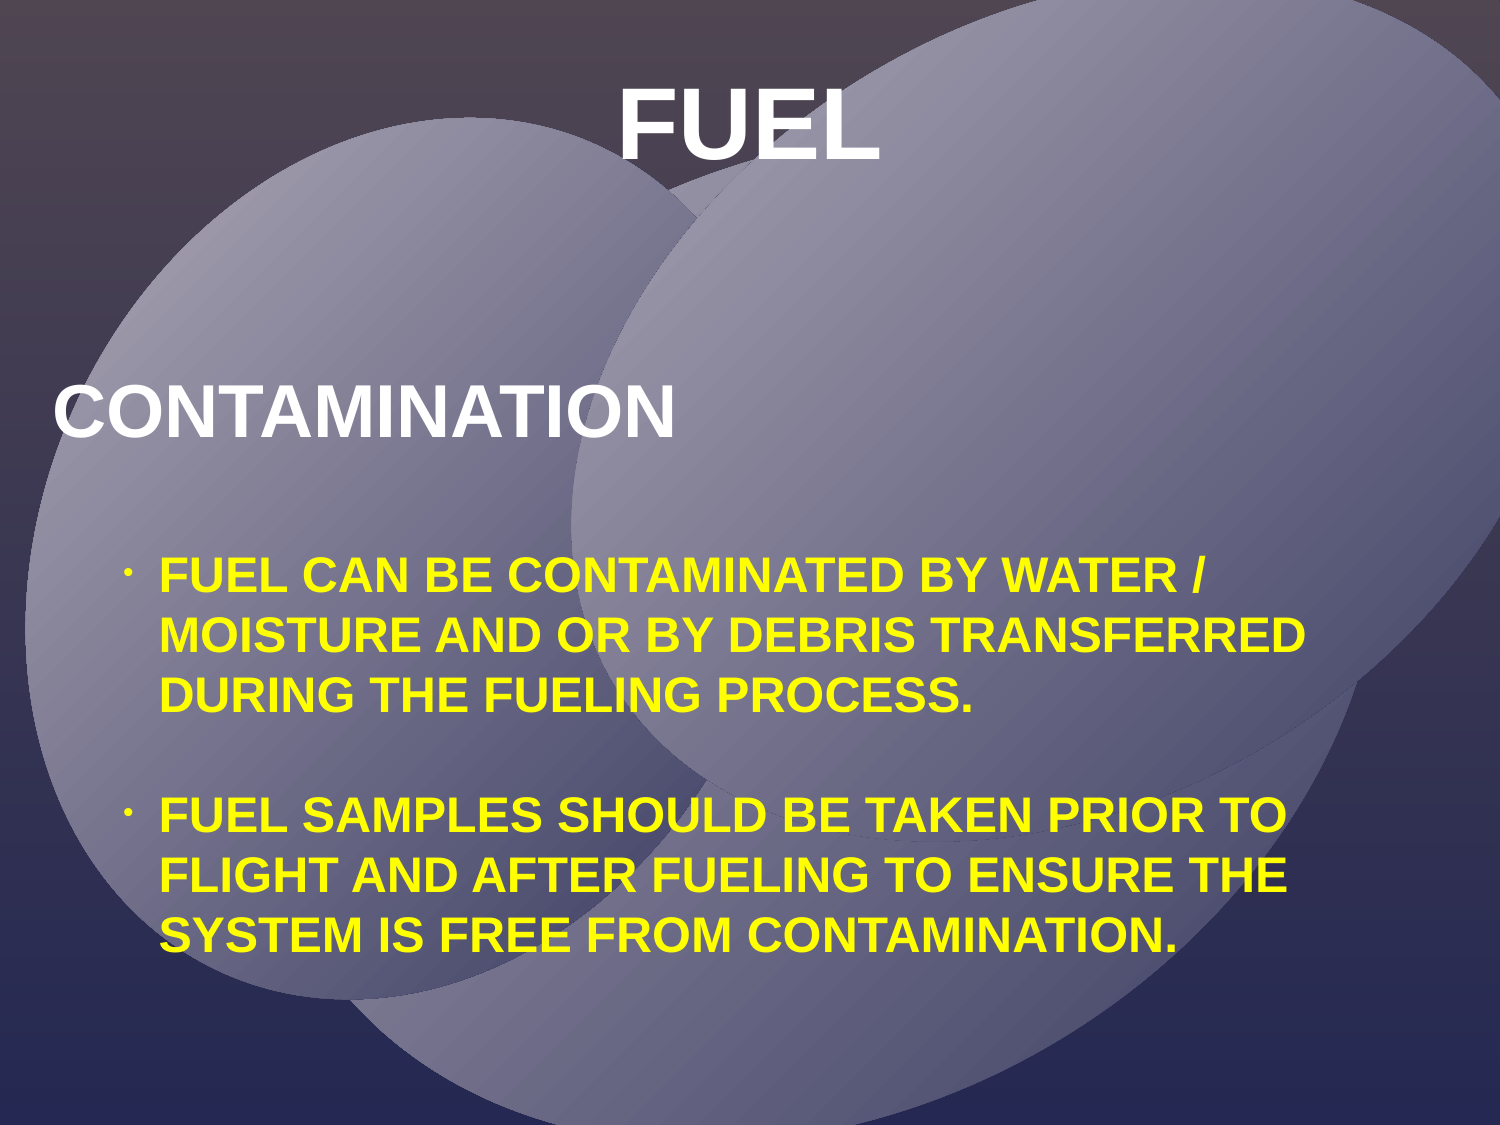

FUEL
CONTAMINATION

FUEL CAN BE CONTAMINATED BY WATER / MOISTURE AND OR BY DEBRIS TRANSFERRED DURING THE FUELING PROCESS.

FUEL SAMPLES SHOULD BE TAKEN PRIOR TO FLIGHT AND AFTER FUELING TO ENSURE THE SYSTEM IS FREE FROM CONTAMINATION.